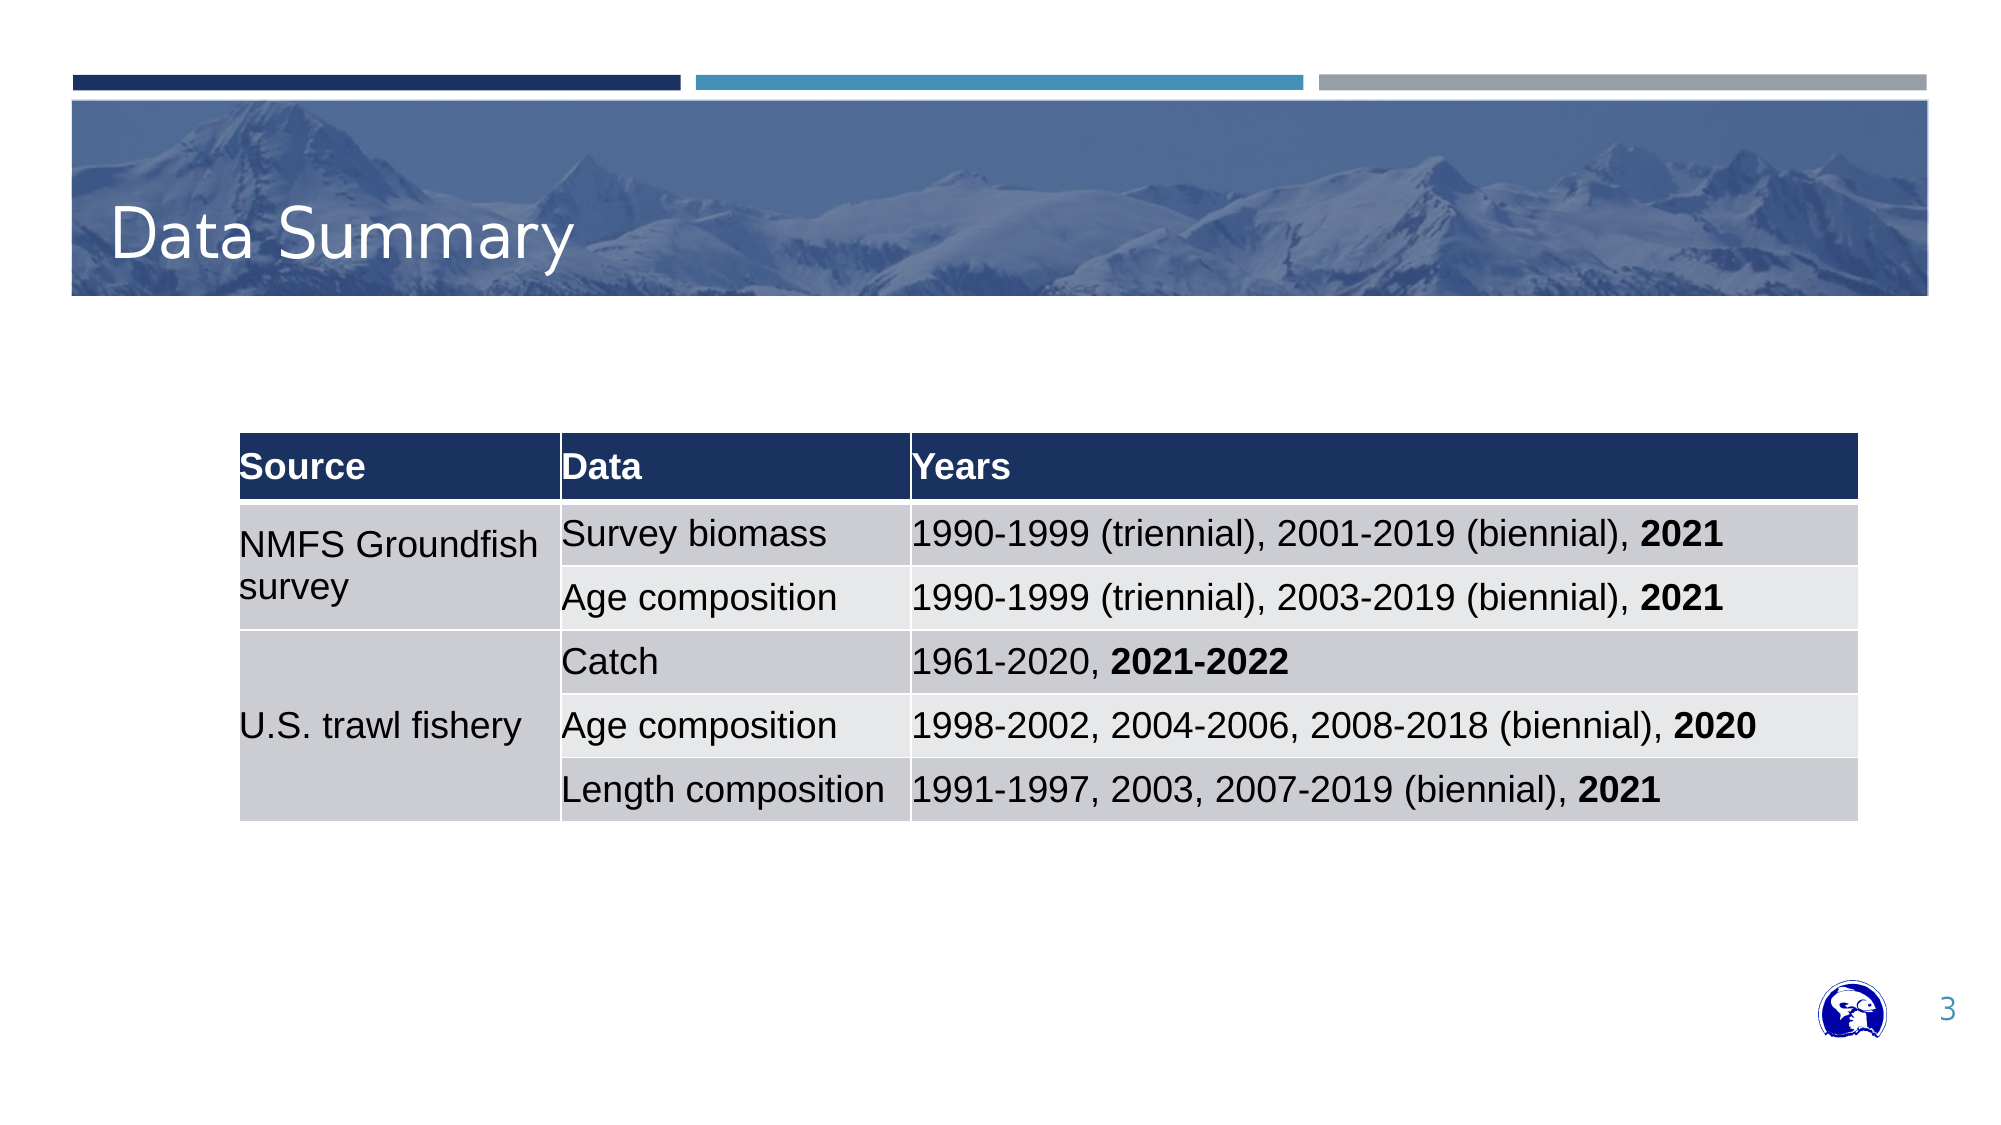

# Data Summary
| Source | Data | Years |
| --- | --- | --- |
| NMFS Groundfish survey | Survey biomass | 1990-1999 (triennial), 2001-2019 (biennial), 2021 |
|  | Age composition | 1990-1999 (triennial), 2003-2019 (biennial), 2021 |
| U.S. trawl fishery | Catch | 1961-2020, 2021-2022 |
|  | Age composition | 1998-2002, 2004-2006, 2008-2018 (biennial), 2020 |
|  | Length composition | 1991-1997, 2003, 2007-2019 (biennial), 2021 |
3